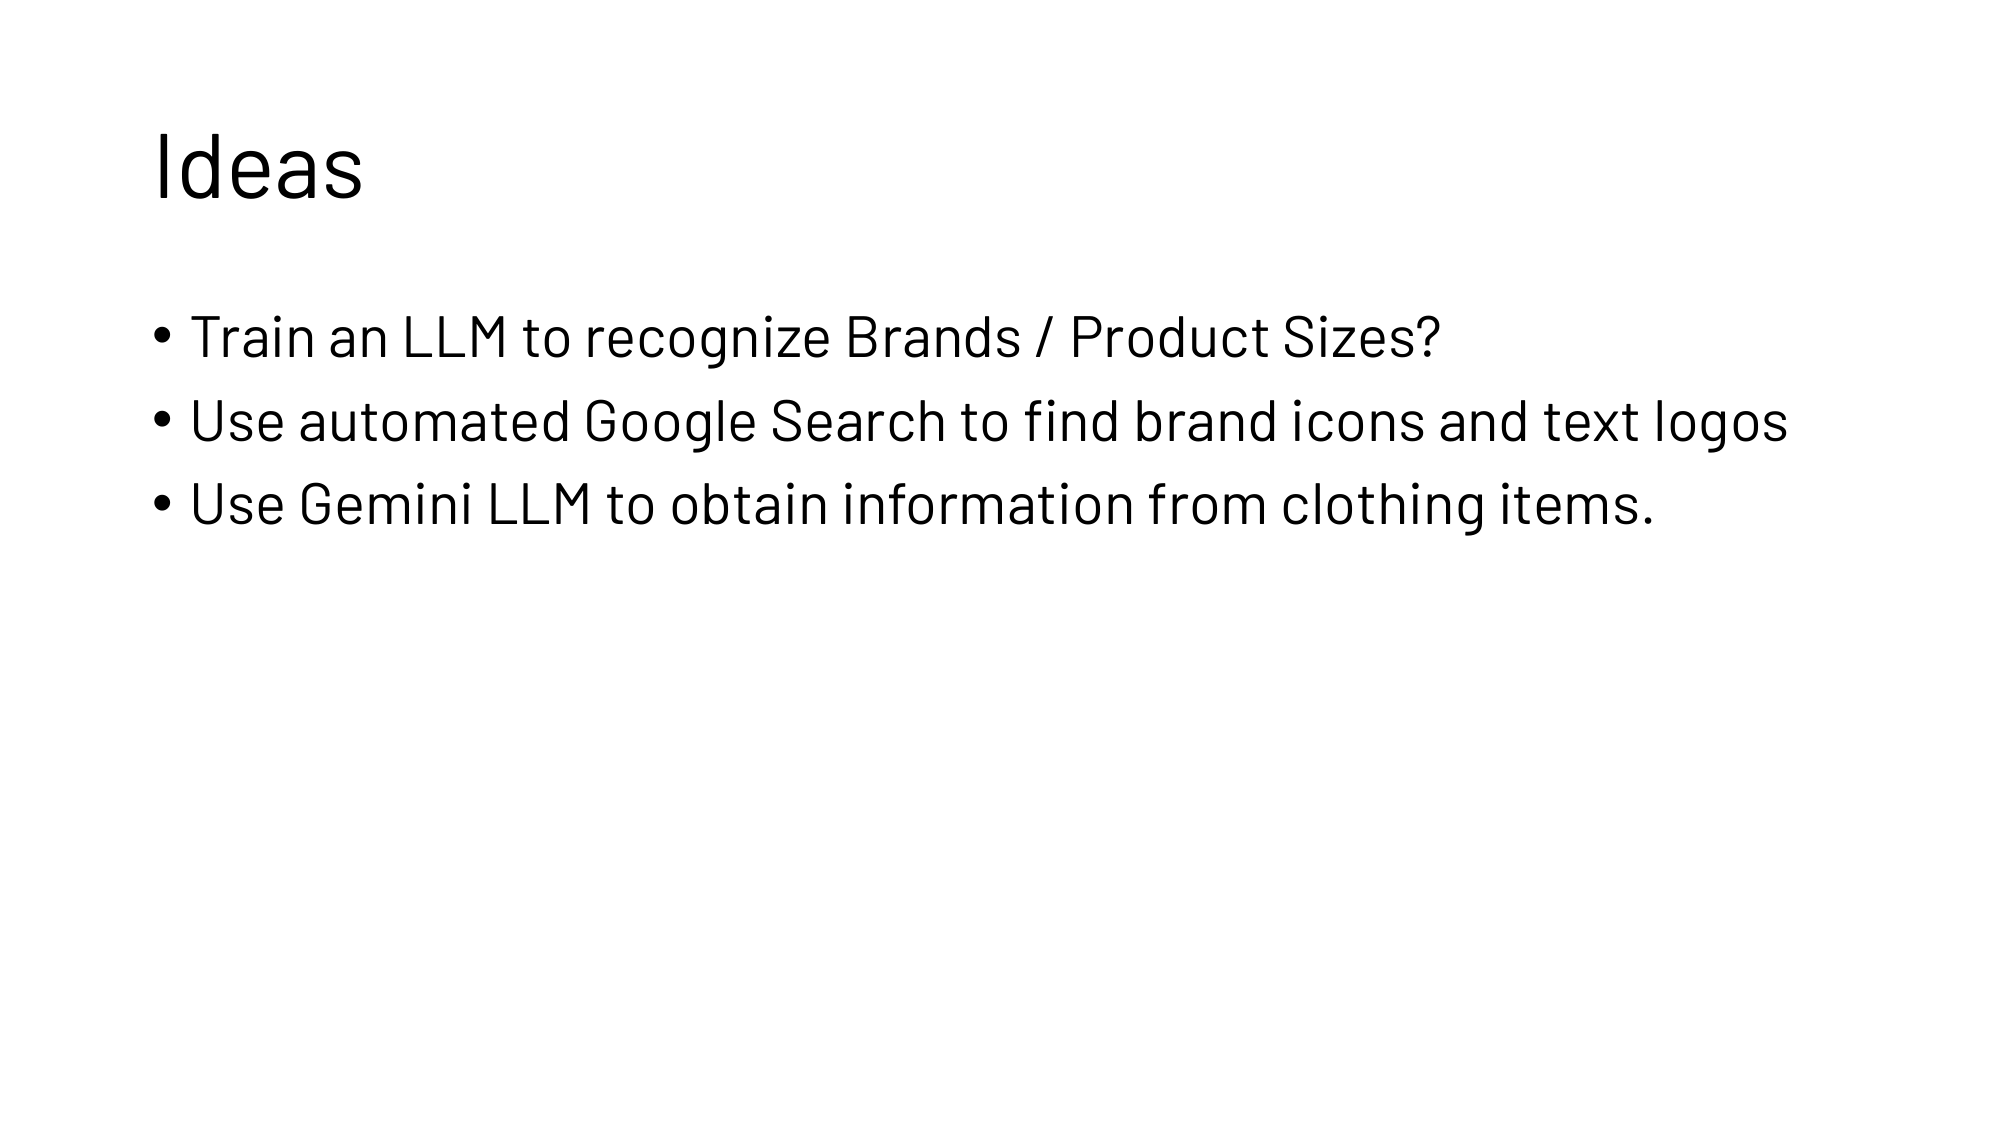

# Ideas
Train an LLM to recognize Brands / Product Sizes?
Use automated Google Search to find brand icons and text logos
Use Gemini LLM to obtain information from clothing items.